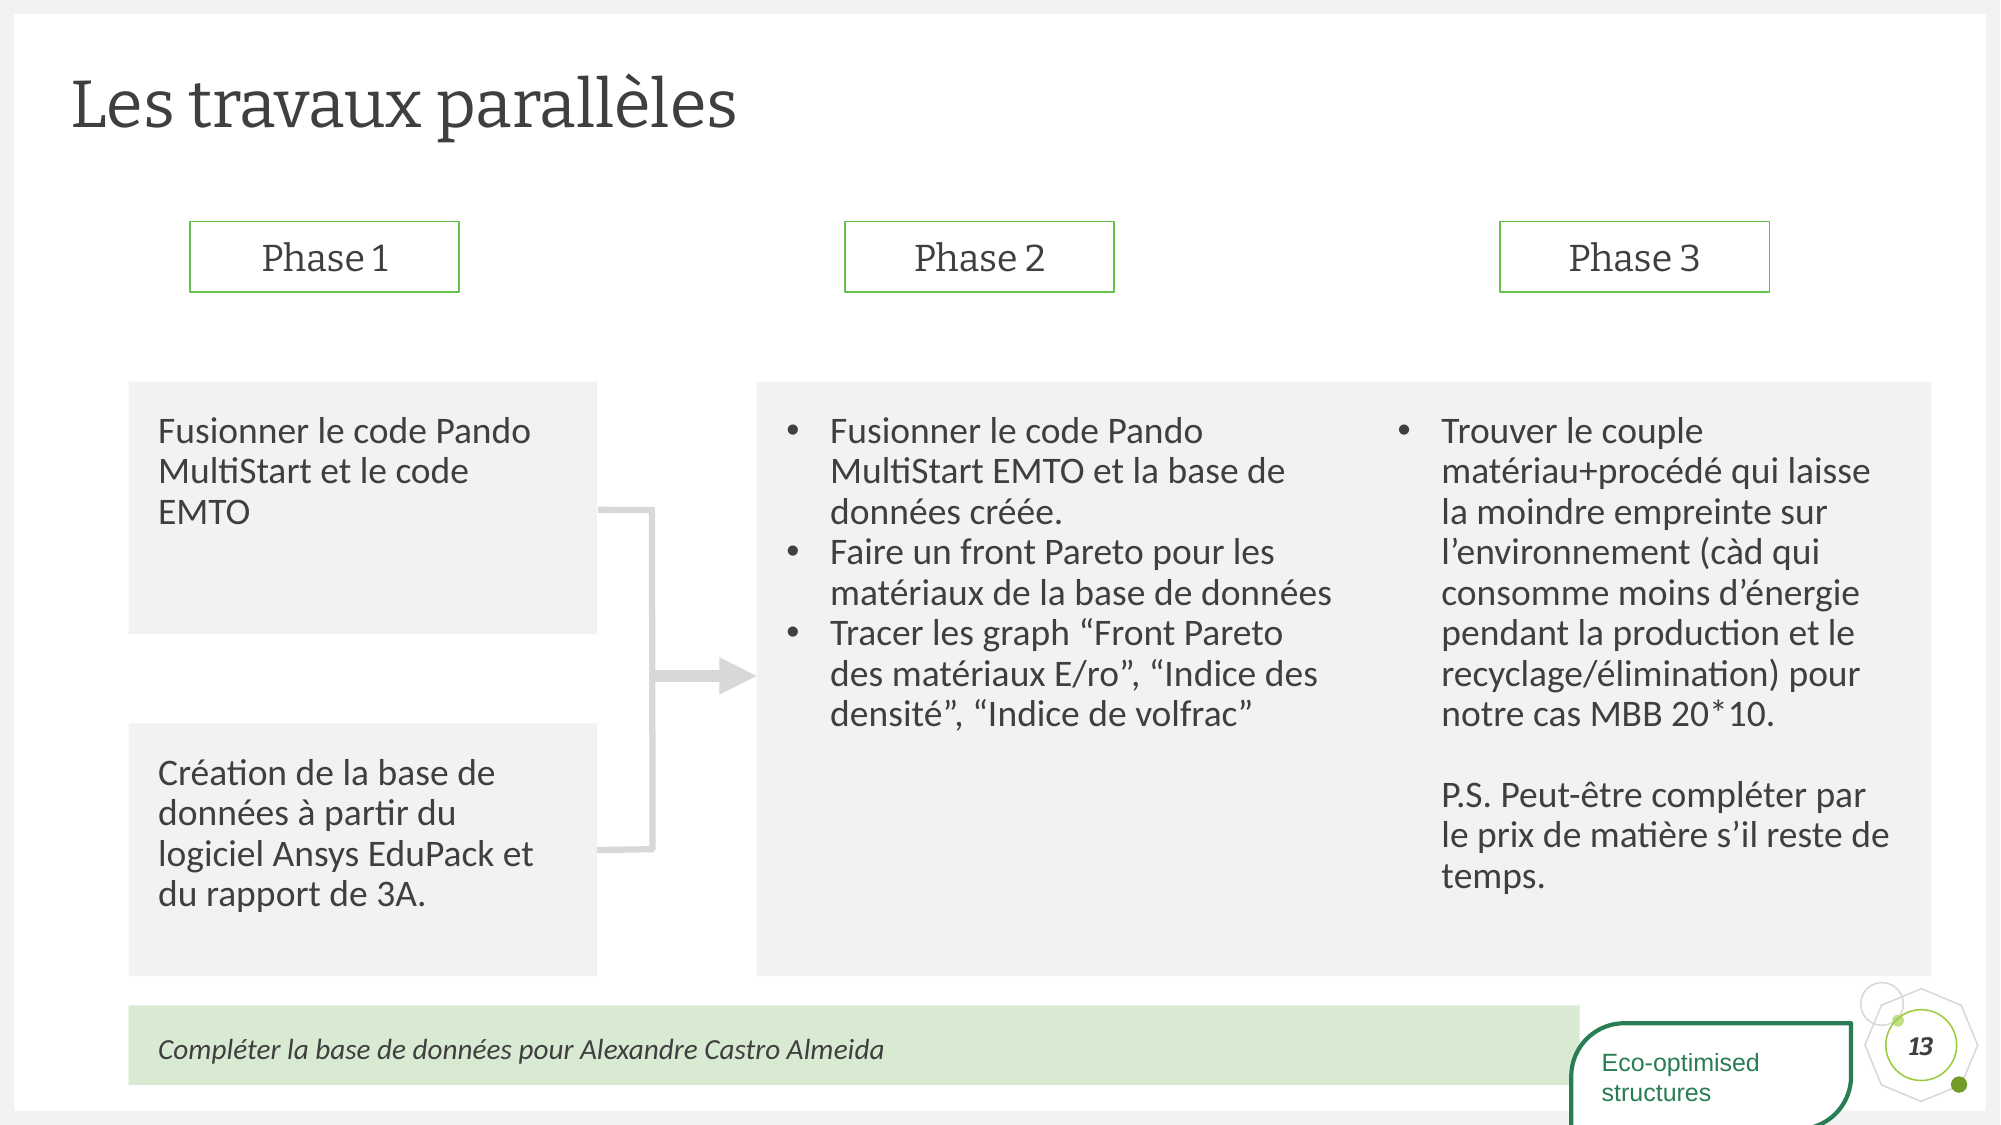

# Les travaux parallèles
Phase 1
Phase 2
Phase 3
Fusionner le code Pando MultiStart et le code EMTO
Fusionner le code Pando MultiStart EMTO et la base de données créée.
Faire un front Pareto pour les matériaux de la base de données
Tracer les graph “Front Pareto des matériaux E/ro”, “Indice des densité”, “Indice de volfrac”

Trouver le couple matériau+procédé qui laisse la moindre empreinte sur l’environnement (càd qui consomme moins d’énergie pendant la production et le recyclage/élimination) pour notre cas MBB 20*10.

P.S. Peut-être compléter par le prix de matière s’il reste de temps.
Création de la base de données à partir du logiciel Ansys EduPack et du rapport de 3A.
Compléter la base de données pour Alexandre Castro Almeida
13
Eco-optimised structures